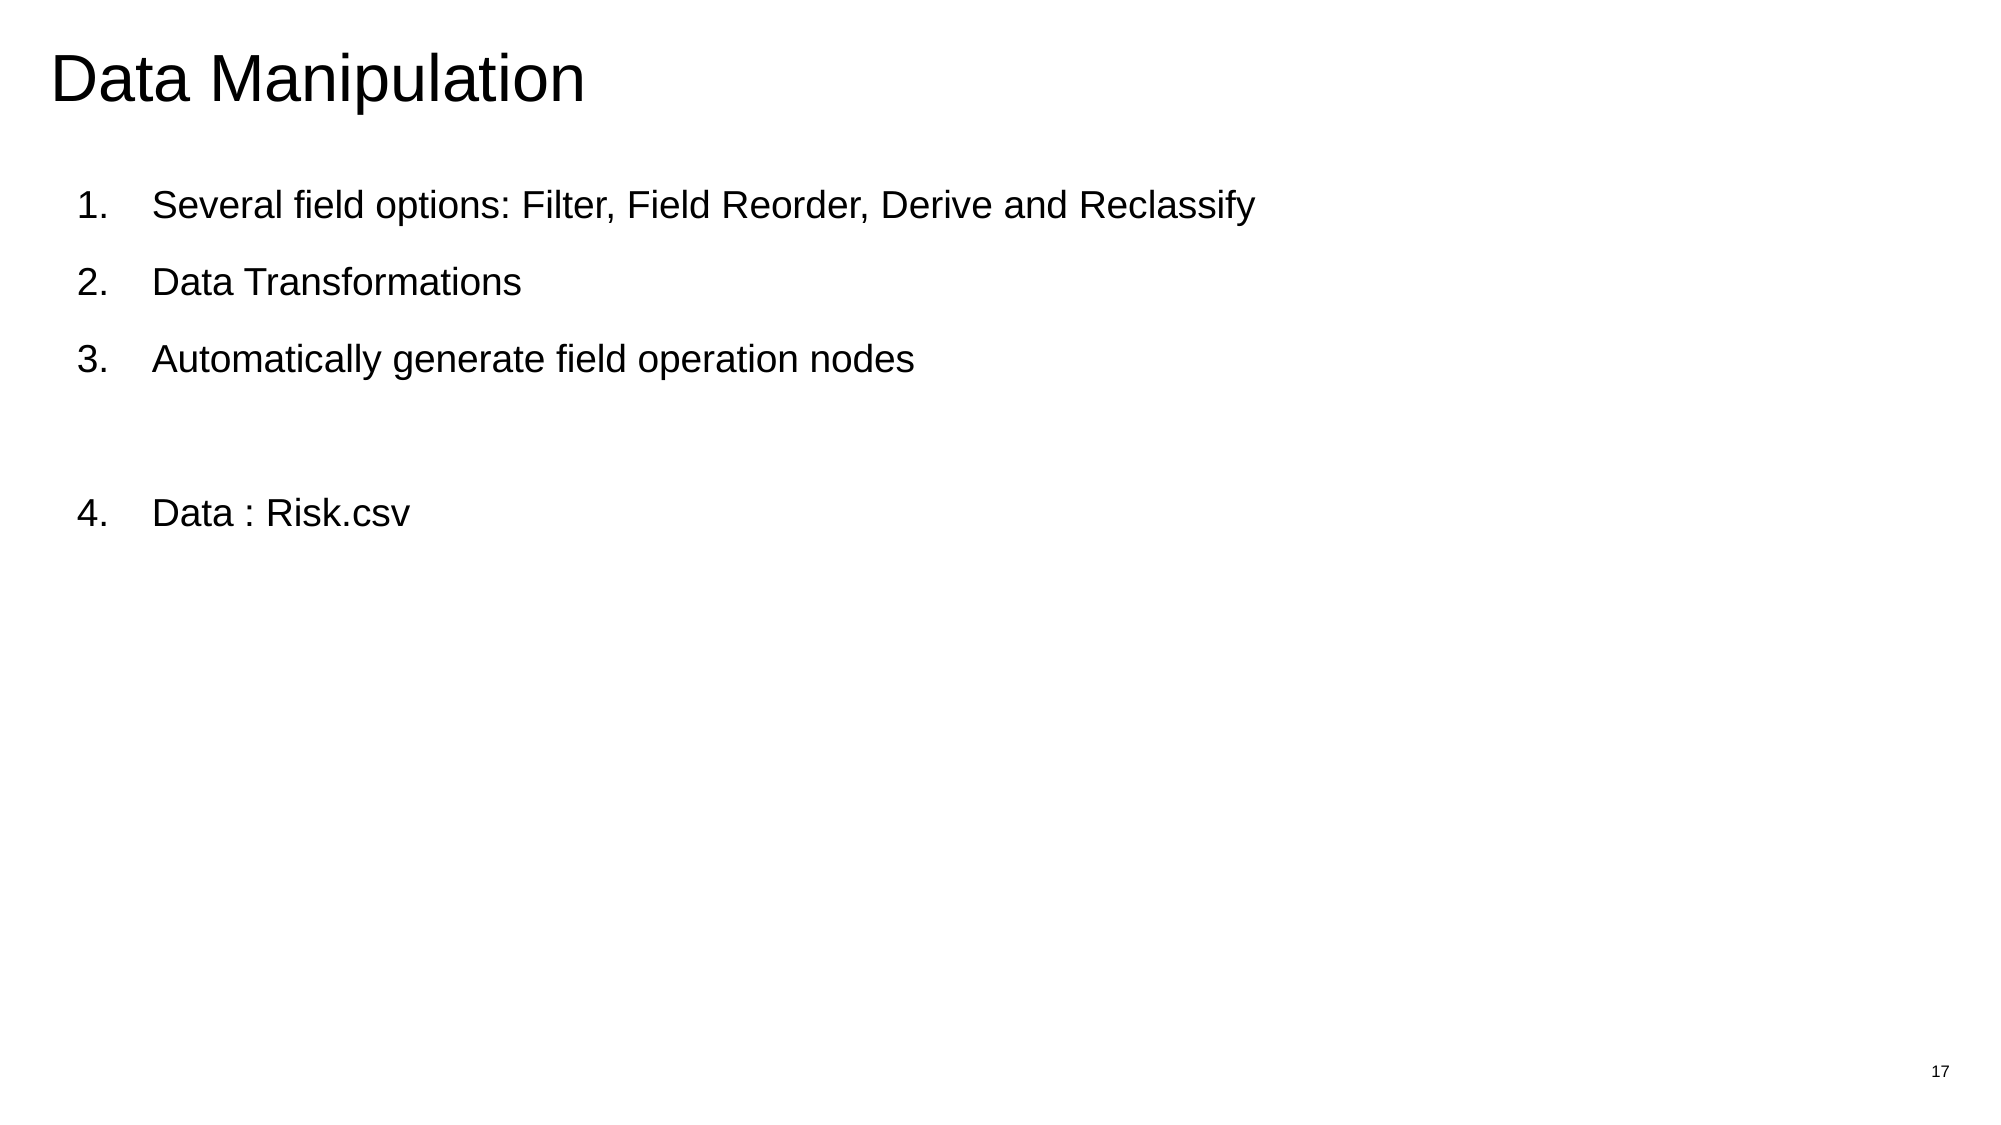

# Data Manipulation
Several field options: Filter, Field Reorder, Derive and Reclassify
Data Transformations
Automatically generate field operation nodes

Data : Risk.csv
17